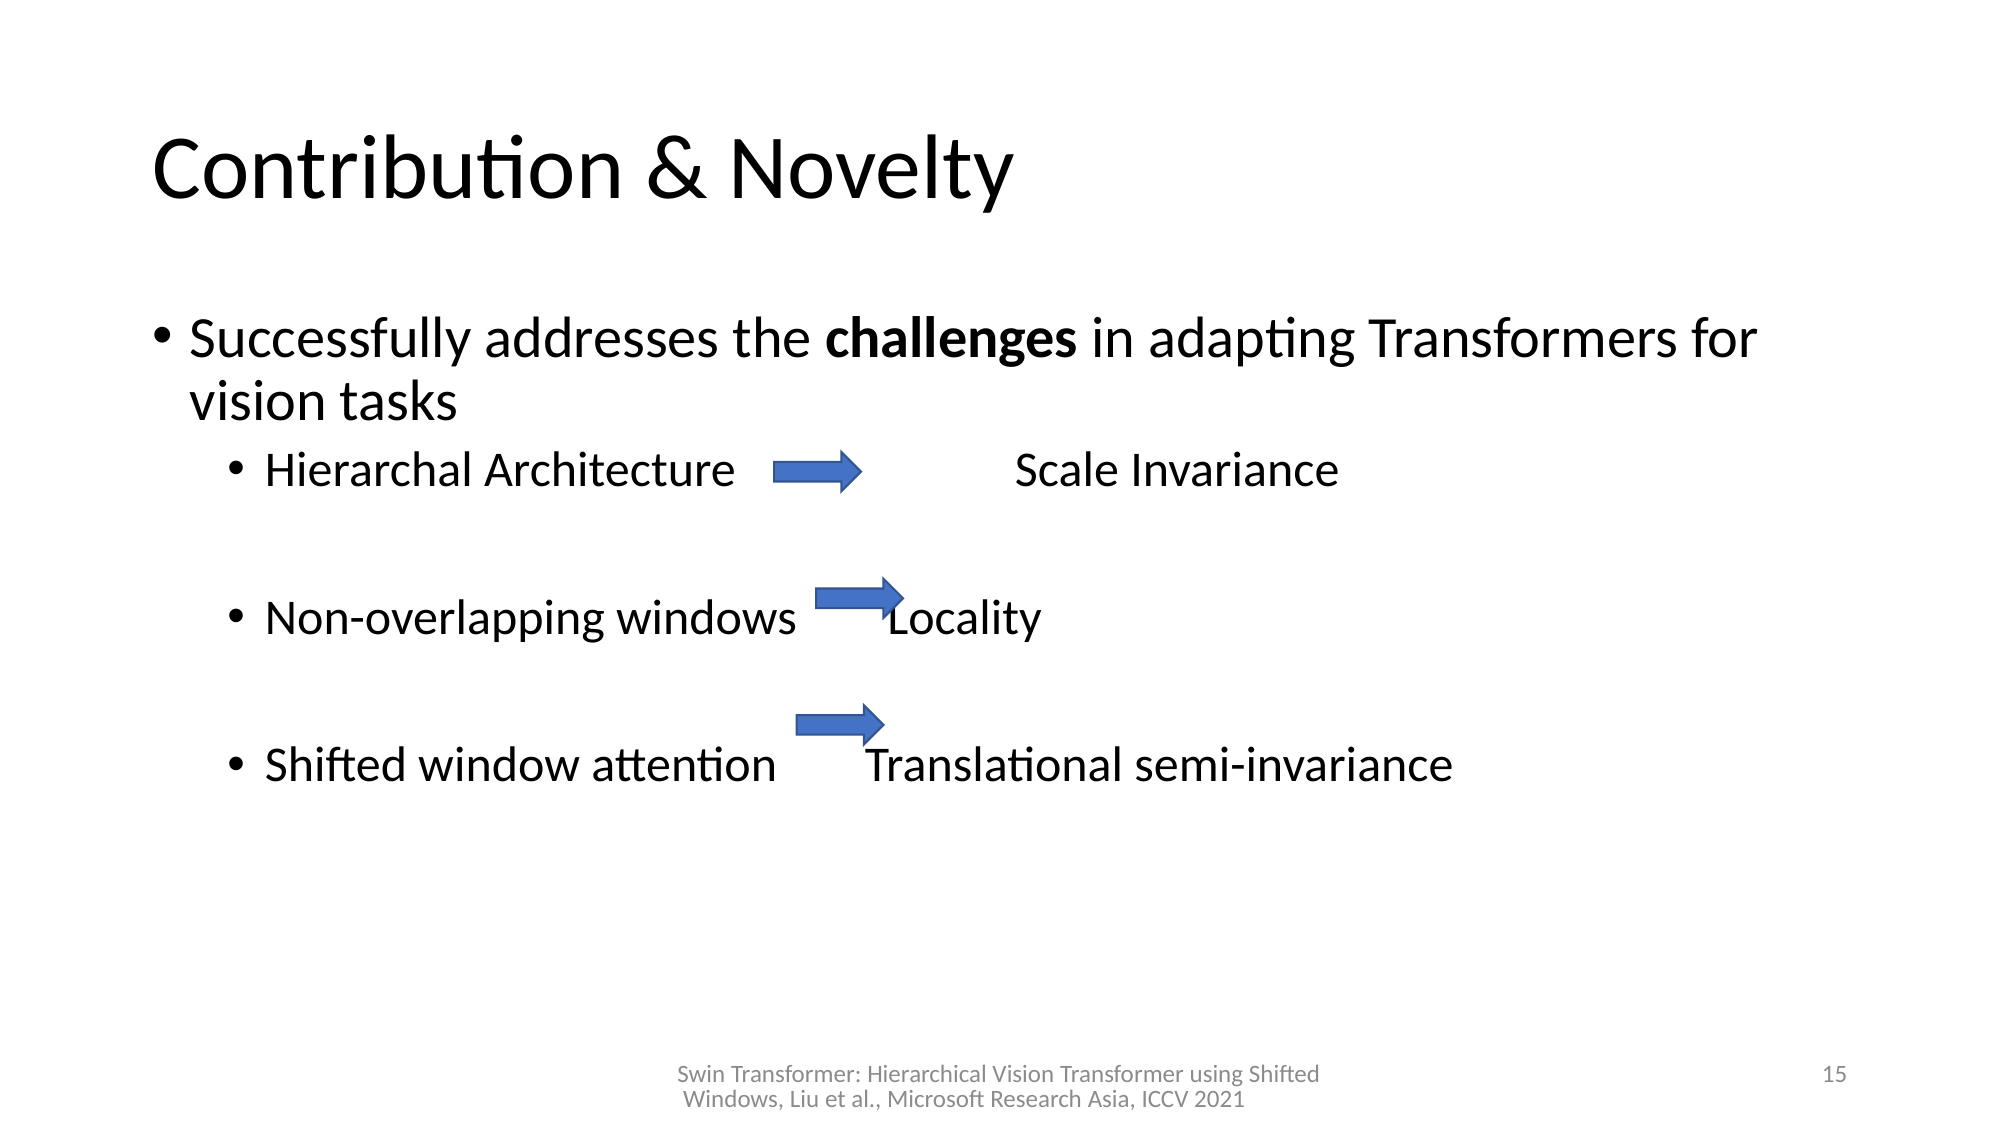

# Contribution & Novelty
Successfully addresses the challenges in adapting Transformers for vision tasks
Hierarchal Architecture 		Scale Invariance

Non-overlapping windows	  Locality

Shifted window attention	Translational semi-invariance

Swin Transformer: Hierarchical Vision Transformer using Shifted Windows, Liu et al., Microsoft Research Asia, ICCV 2021
15